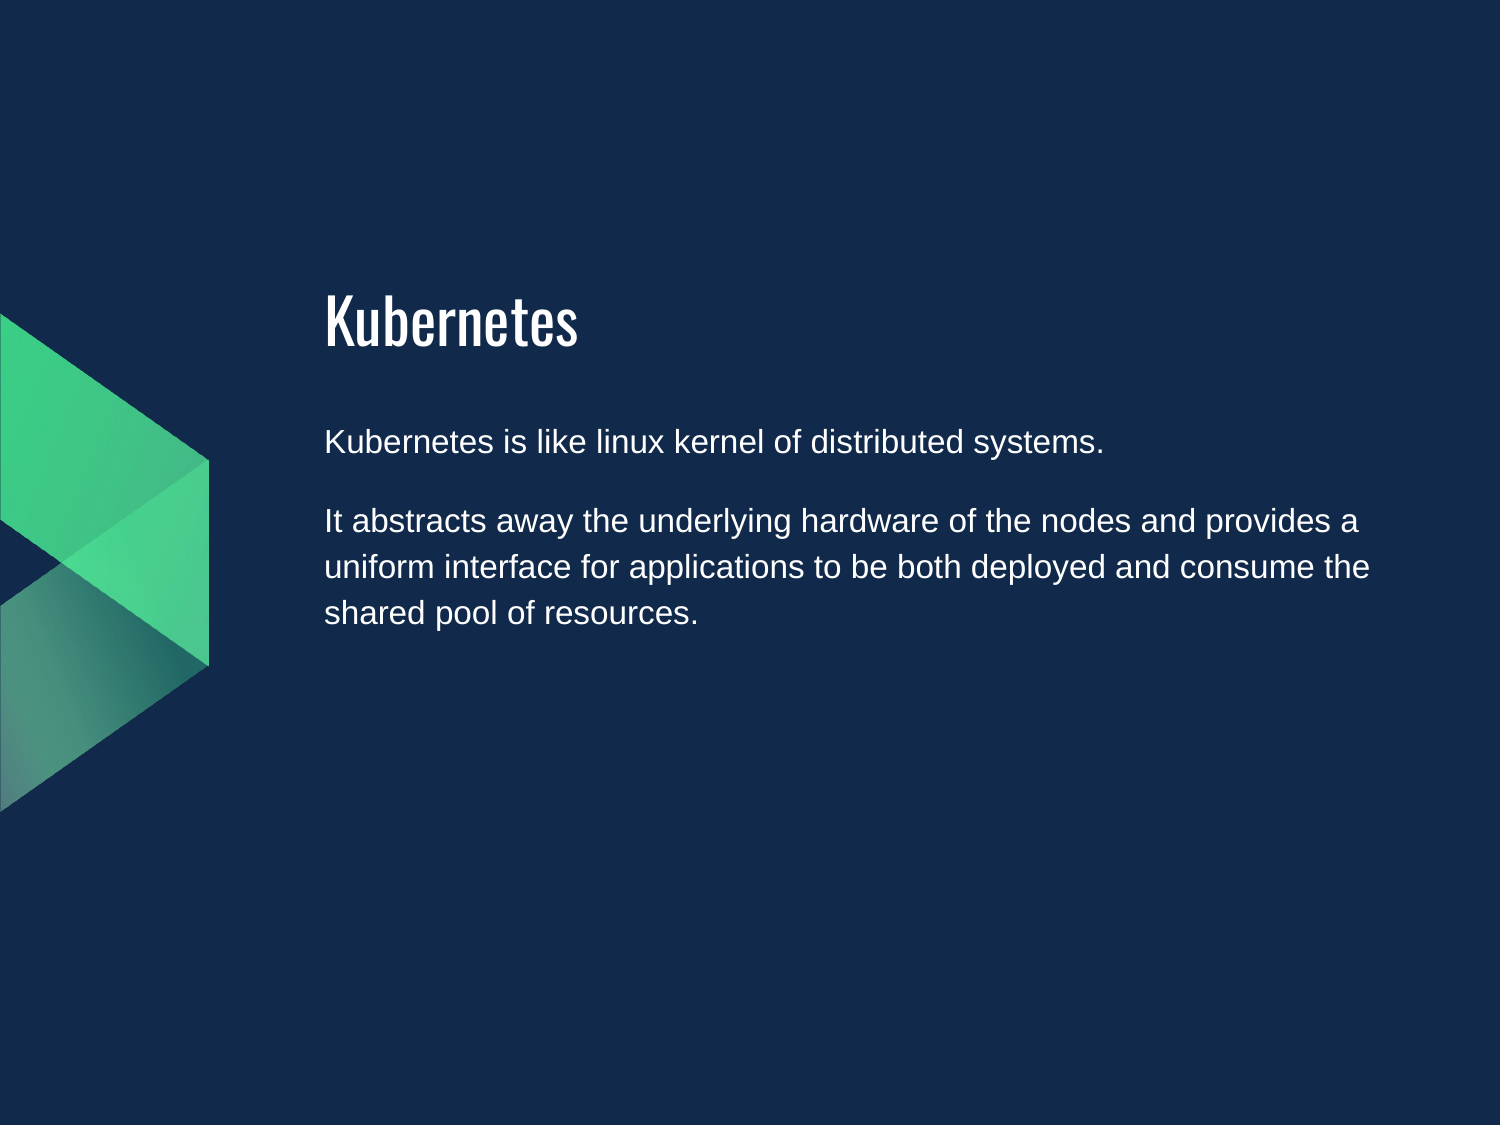

# Kubernetes
Kubernetes is like linux kernel of distributed systems.
It abstracts away the underlying hardware of the nodes and provides a uniform interface for applications to be both deployed and consume the shared pool of resources.